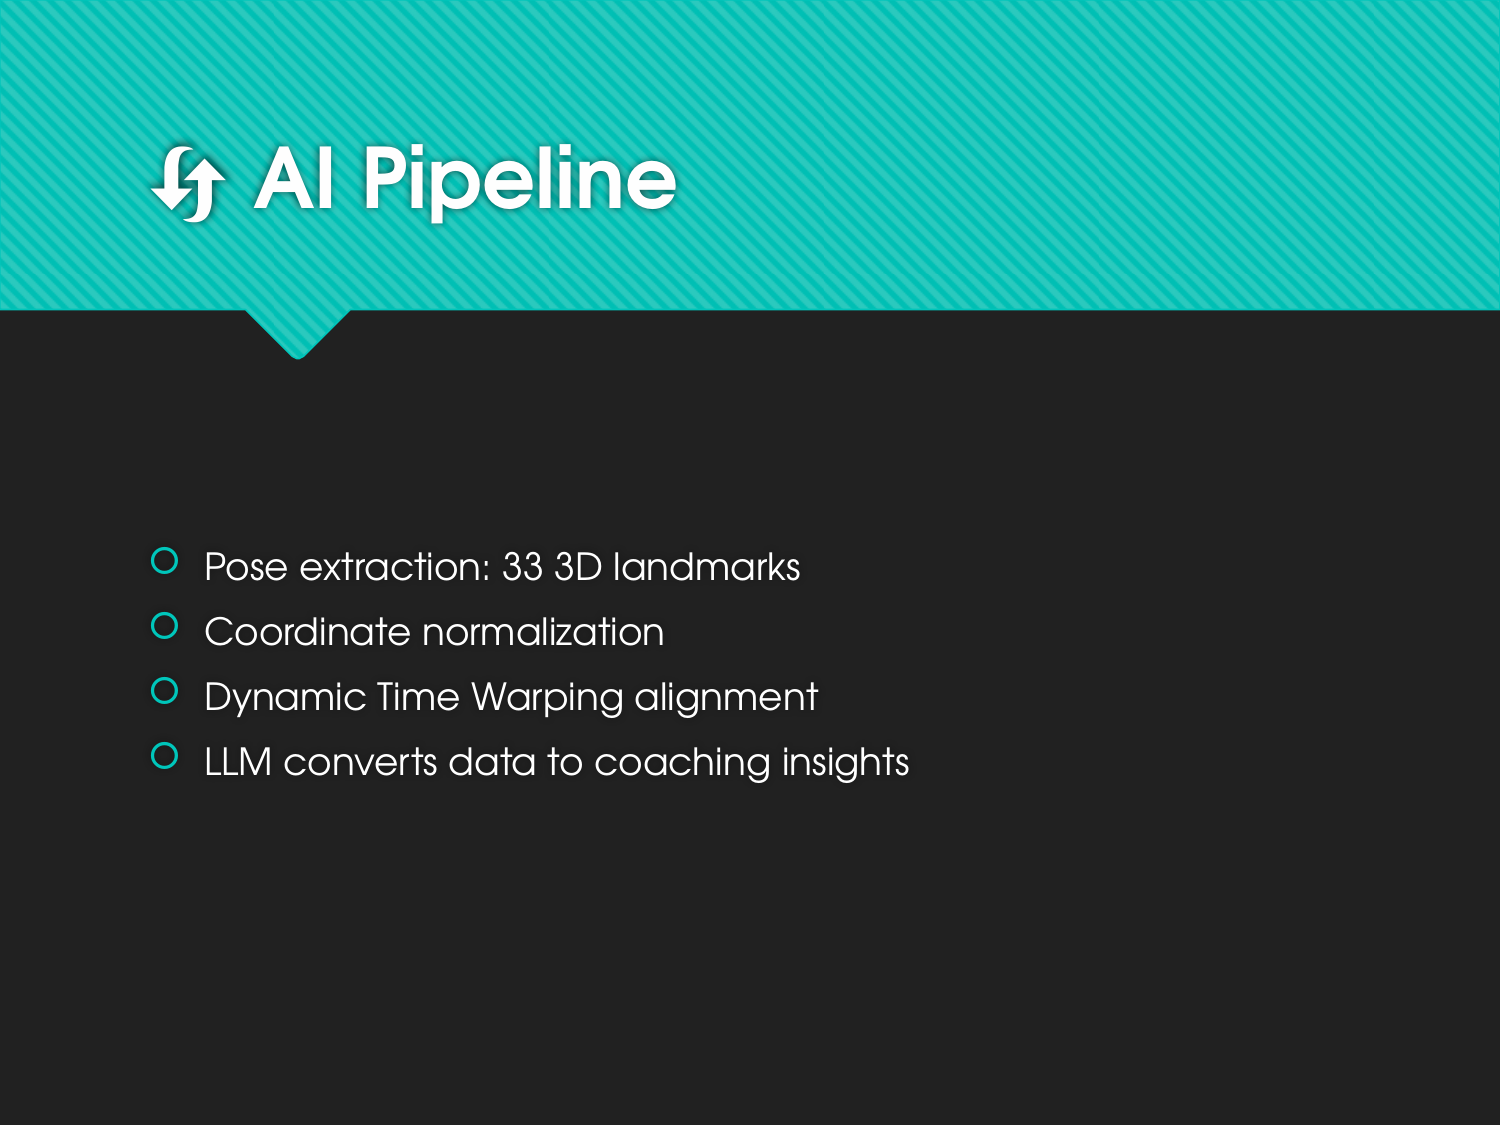

# 🔄 AI Pipeline
Pose extraction: 33 3D landmarks
Coordinate normalization
Dynamic Time Warping alignment
LLM converts data to coaching insights